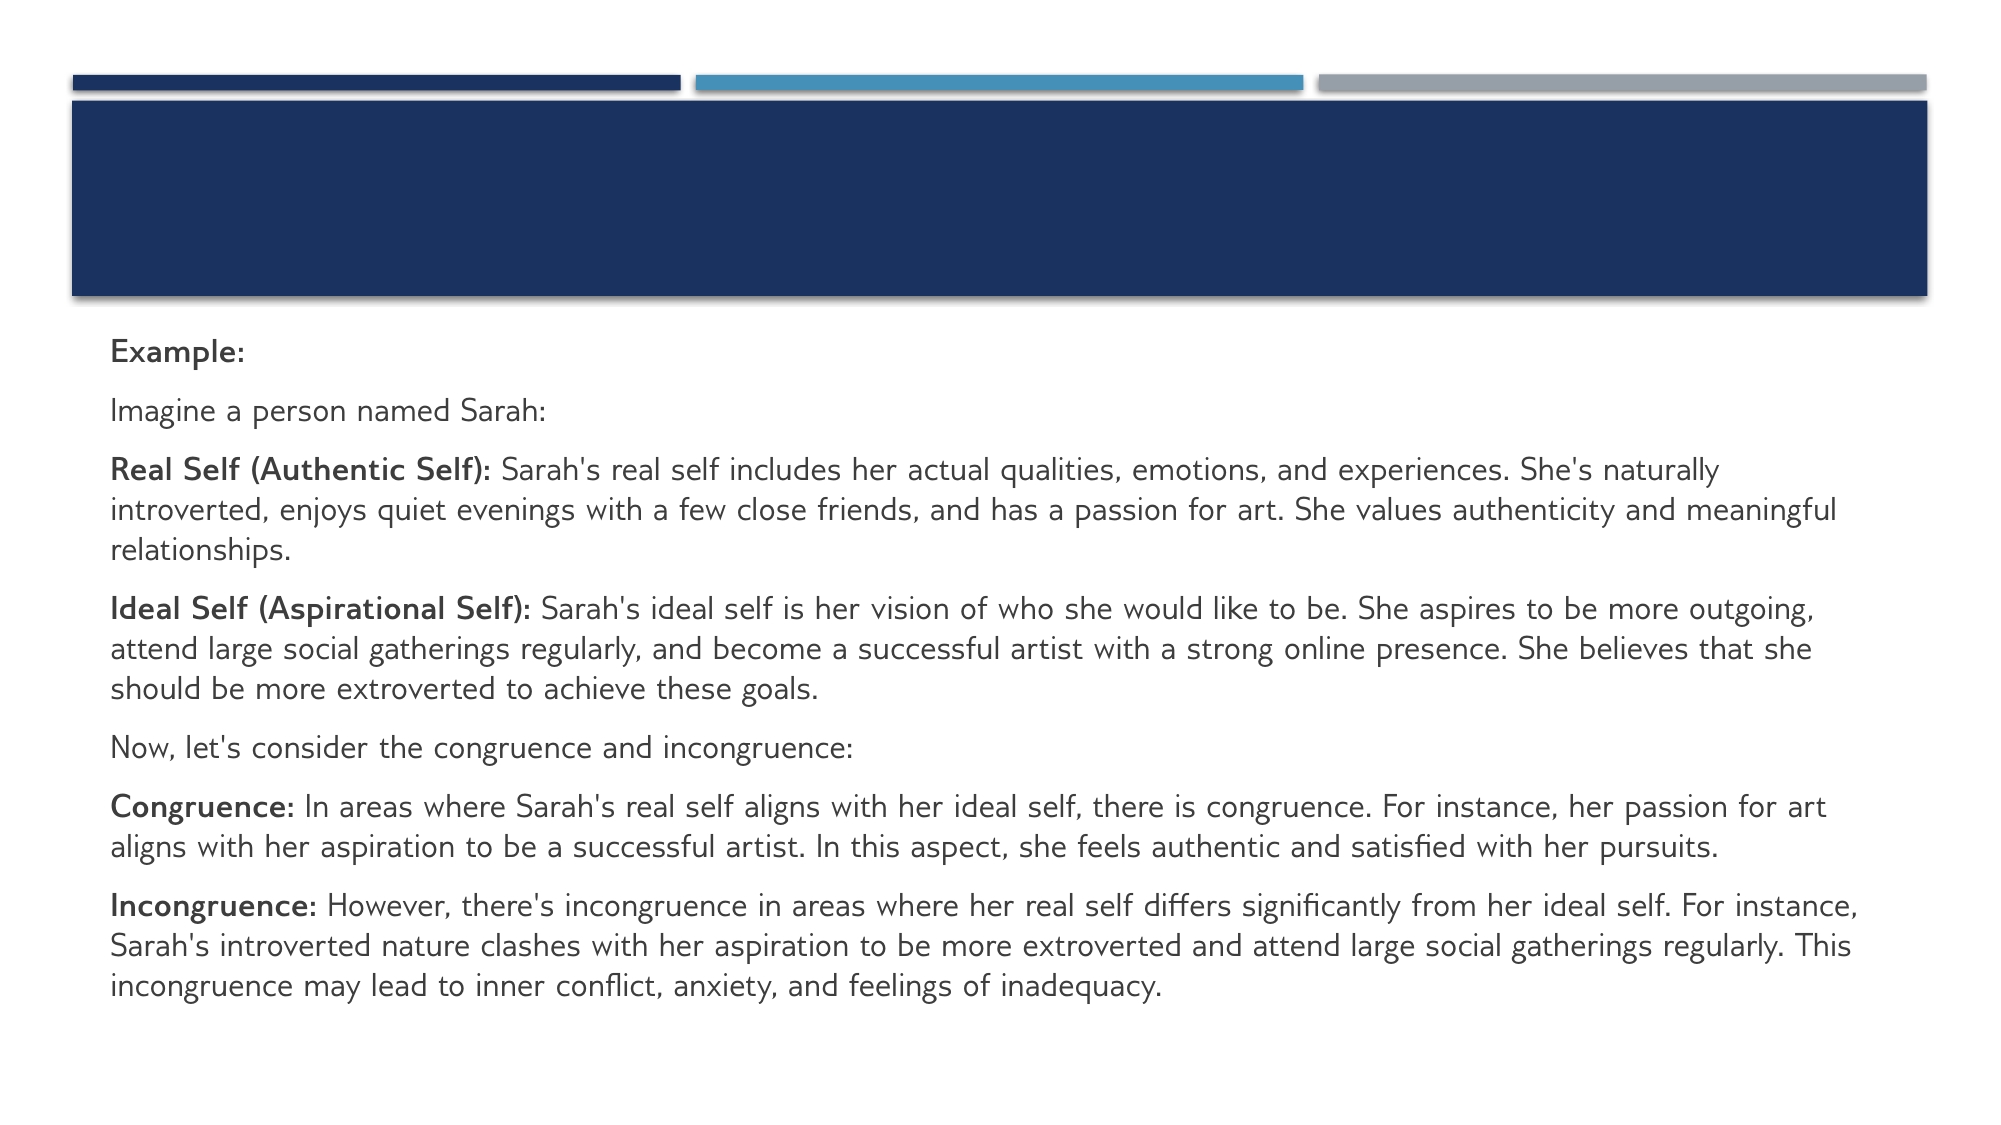

#
Example:
Imagine a person named Sarah:
Real Self (Authentic Self): Sarah's real self includes her actual qualities, emotions, and experiences. She's naturally introverted, enjoys quiet evenings with a few close friends, and has a passion for art. She values authenticity and meaningful relationships.
Ideal Self (Aspirational Self): Sarah's ideal self is her vision of who she would like to be. She aspires to be more outgoing, attend large social gatherings regularly, and become a successful artist with a strong online presence. She believes that she should be more extroverted to achieve these goals.
Now, let's consider the congruence and incongruence:
Congruence: In areas where Sarah's real self aligns with her ideal self, there is congruence. For instance, her passion for art aligns with her aspiration to be a successful artist. In this aspect, she feels authentic and satisfied with her pursuits.
Incongruence: However, there's incongruence in areas where her real self differs significantly from her ideal self. For instance, Sarah's introverted nature clashes with her aspiration to be more extroverted and attend large social gatherings regularly. This incongruence may lead to inner conflict, anxiety, and feelings of inadequacy.